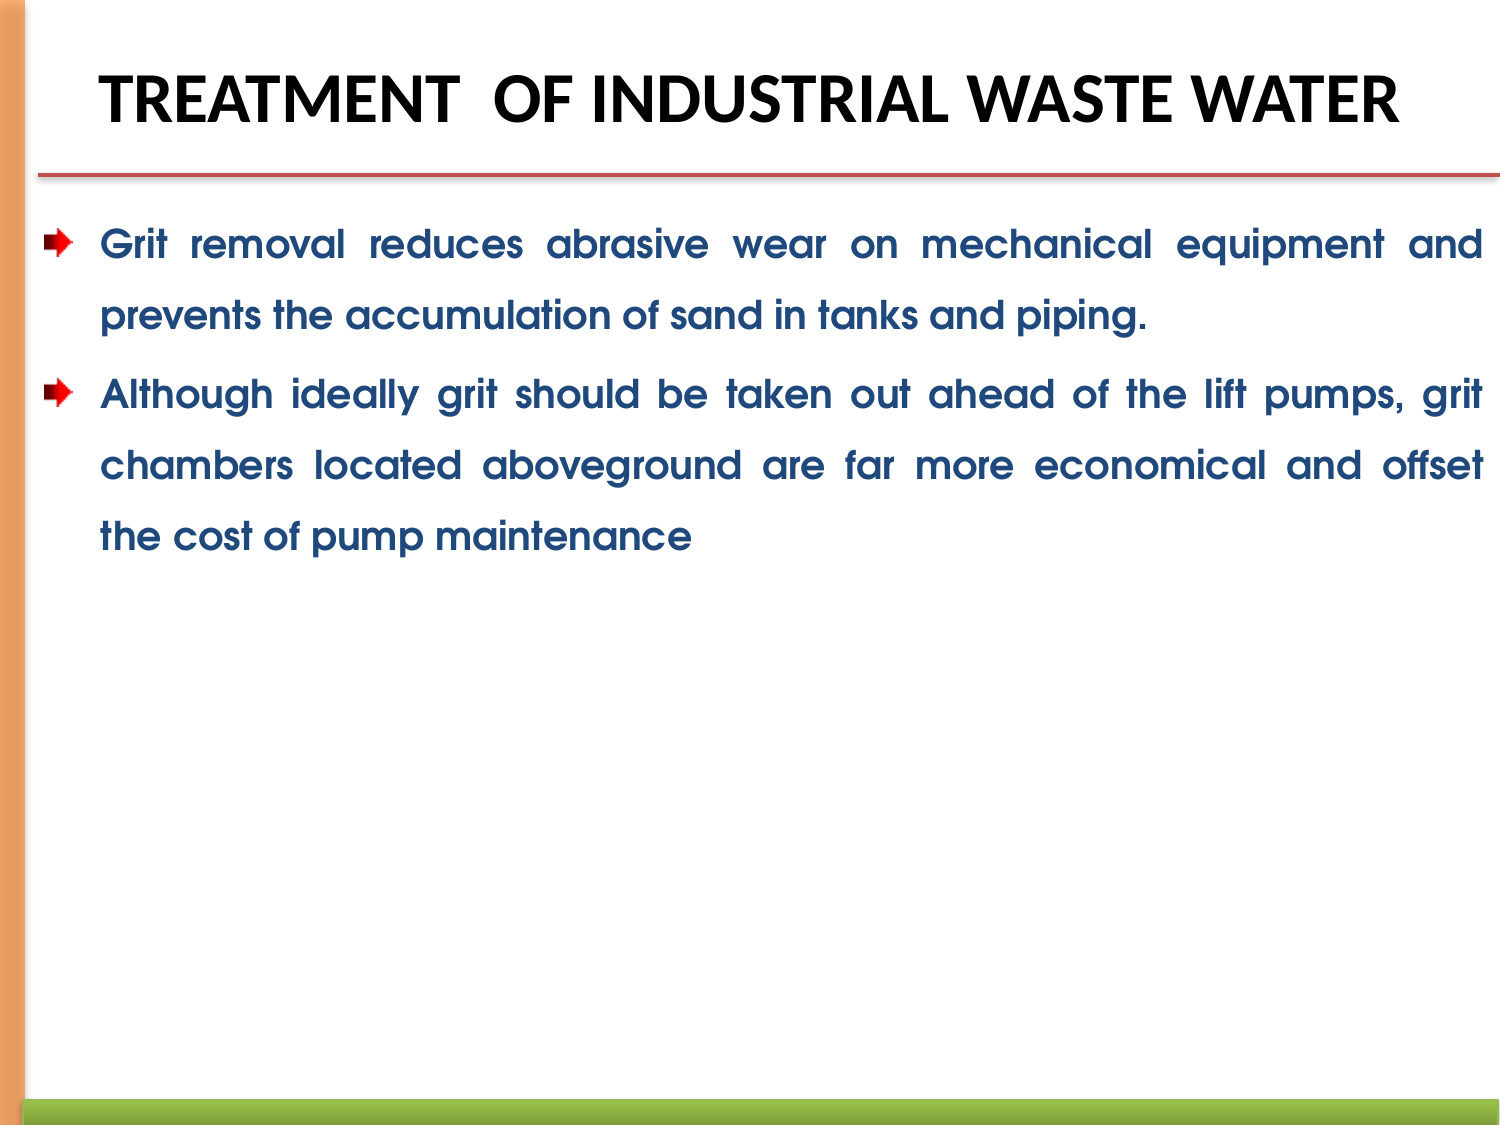

# TREATMENT  OF INDUSTRIAL WASTE WATER
Grit removal reduces abrasive wear on mechanical equipment and prevents the accumulation of sand in tanks and piping.
Although ideally grit should be taken out ahead of the lift pumps, grit chambers located aboveground are far more economical and offset the cost of pump maintenance